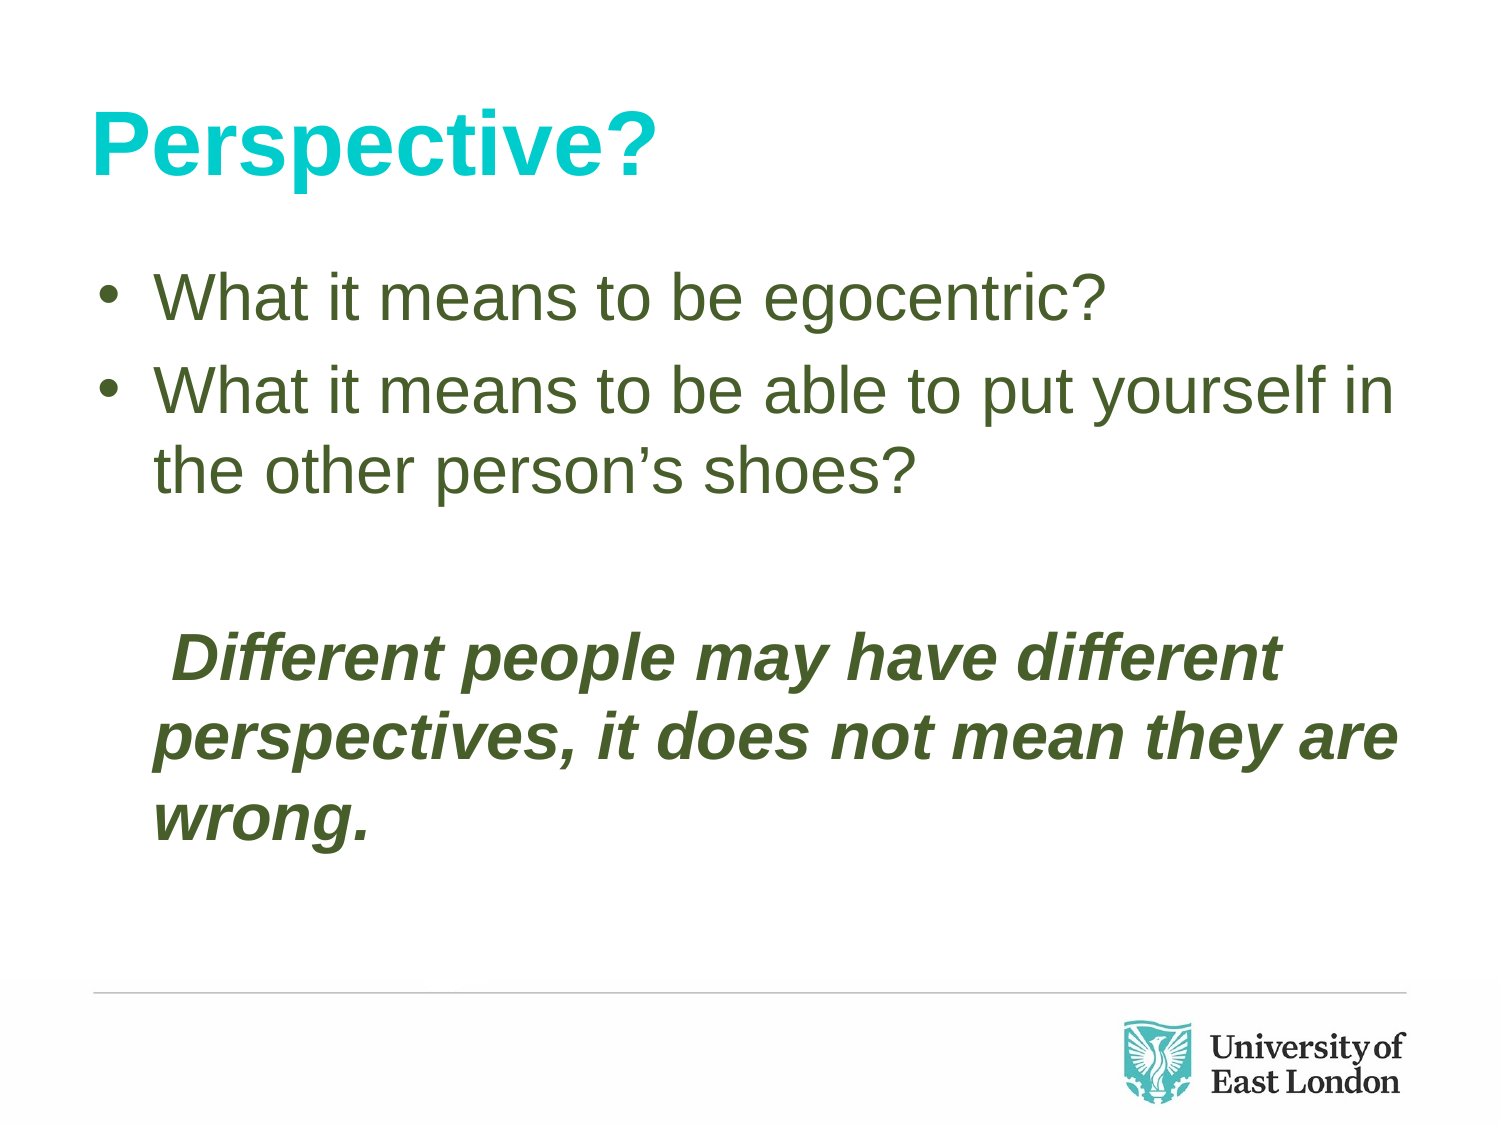

# Perspective?
What it means to be egocentric?
What it means to be able to put yourself in the other person’s shoes?

    Different people may have different perspectives, it does not mean they are wrong.